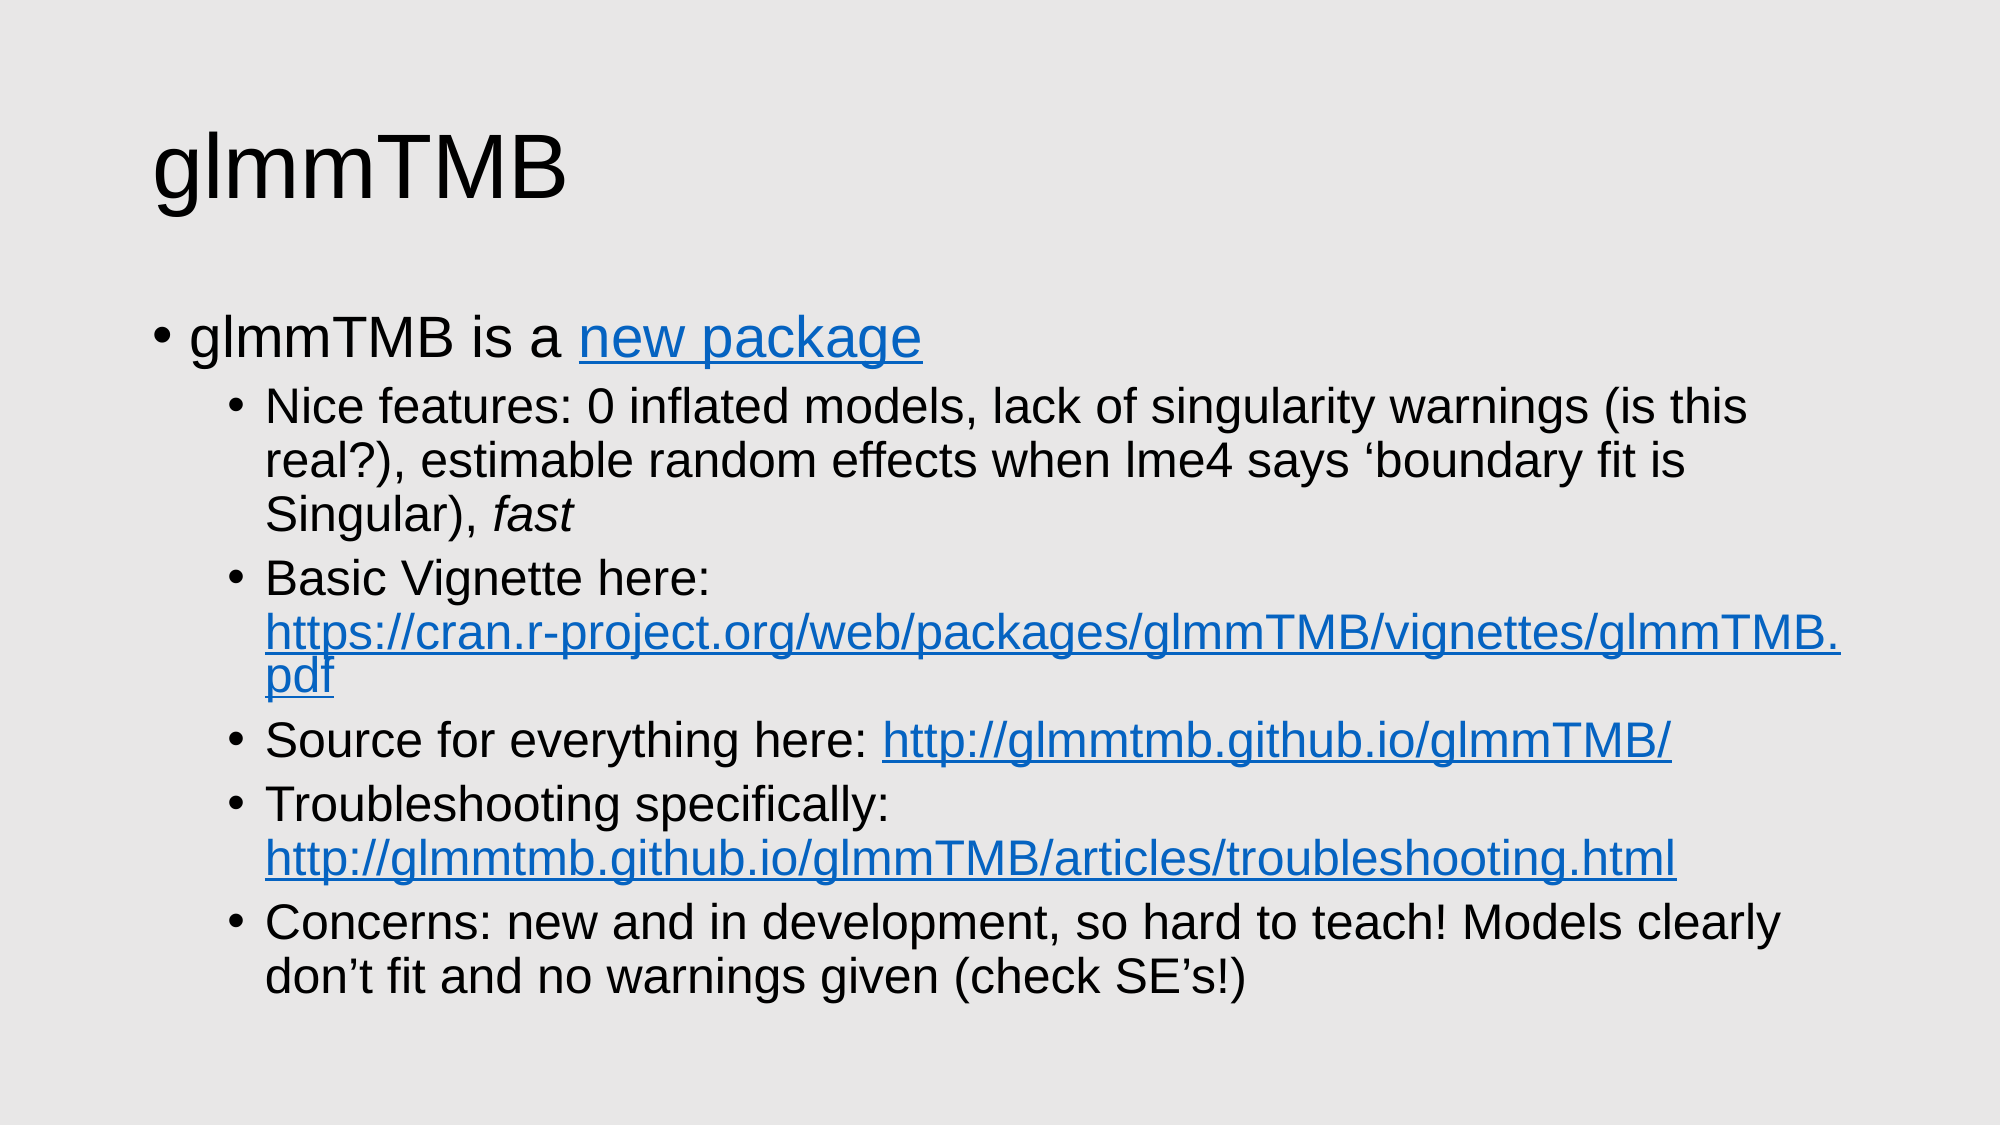

# glmmTMB
glmmTMB is a new package
Nice features: 0 inflated models, lack of singularity warnings (is this real?), estimable random effects when lme4 says ‘boundary fit is Singular), fast
Basic Vignette here: https://cran.r-project.org/web/packages/glmmTMB/vignettes/glmmTMB.pdf
Source for everything here: http://glmmtmb.github.io/glmmTMB/
Troubleshooting specifically: http://glmmtmb.github.io/glmmTMB/articles/troubleshooting.html
Concerns: new and in development, so hard to teach! Models clearly don’t fit and no warnings given (check SE’s!)